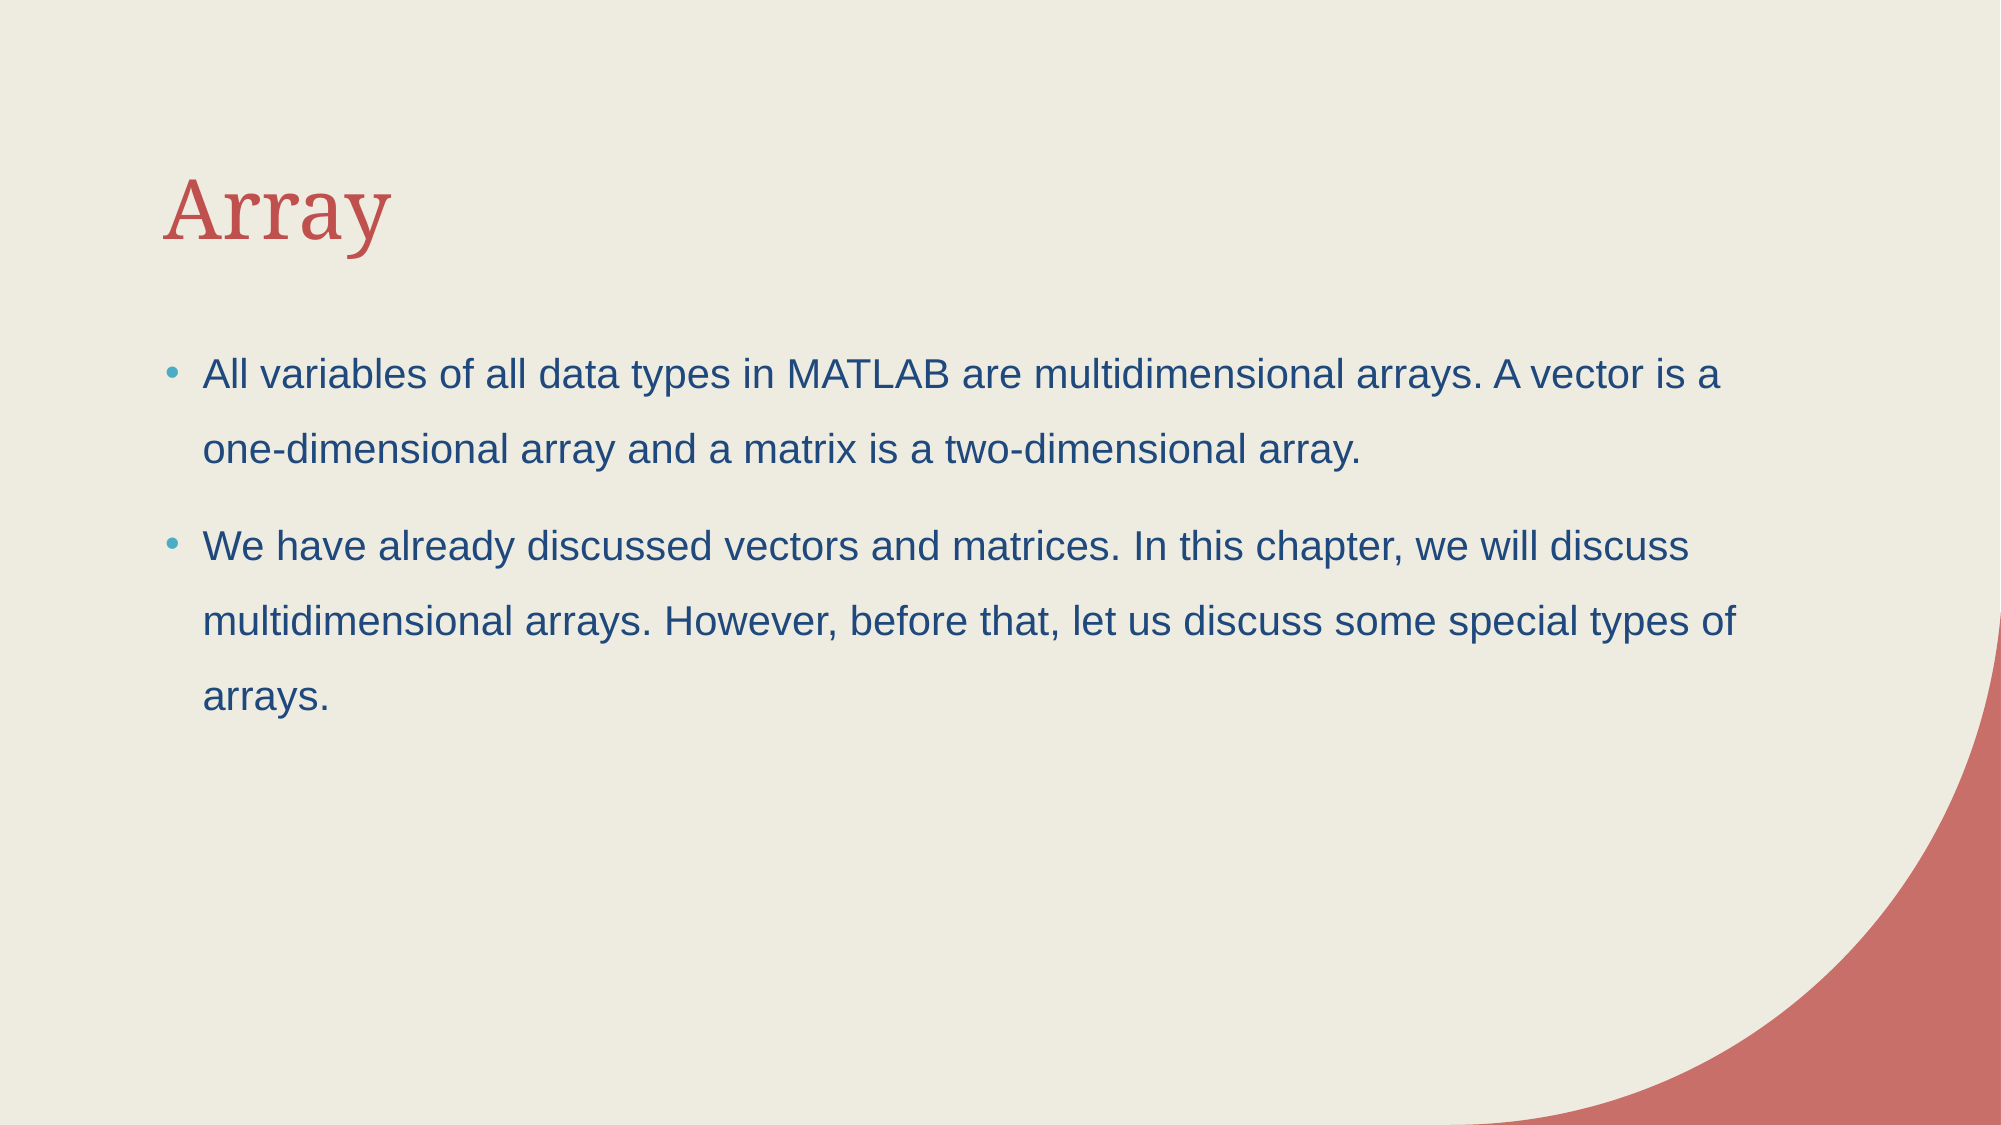

# Array
All variables of all data types in MATLAB are multidimensional arrays. A vector is a one-dimensional array and a matrix is a two-dimensional array.
We have already discussed vectors and matrices. In this chapter, we will discuss multidimensional arrays. However, before that, let us discuss some special types of arrays.